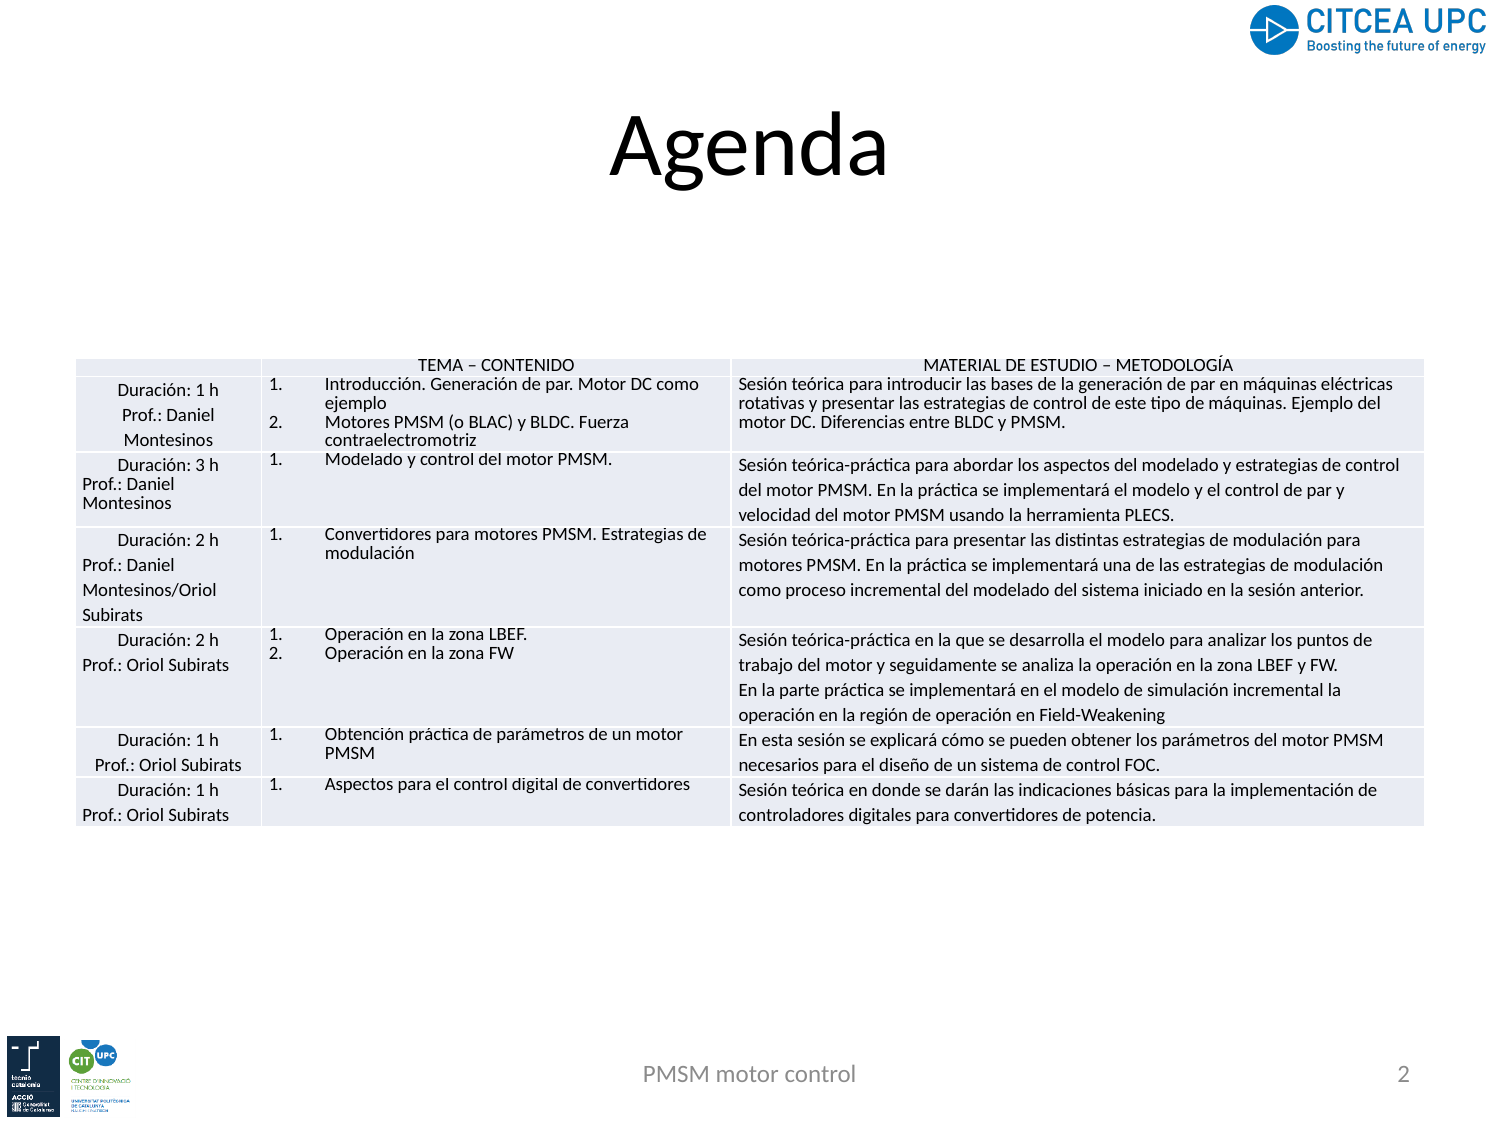

# Agenda
|  | TEMA – CONTENIDO | MATERIAL DE ESTUDIO – METODOLOGÍA |
| --- | --- | --- |
| Duración: 1 h Prof.: Daniel Montesinos | Introducción. Generación de par. Motor DC como ejemplo Motores PMSM (o BLAC) y BLDC. Fuerza contraelectromotriz | Sesión teórica para introducir las bases de la generación de par en máquinas eléctricas rotativas y presentar las estrategias de control de este tipo de máquinas. Ejemplo del motor DC. Diferencias entre BLDC y PMSM. |
| Duración: 3 h Prof.: Daniel Montesinos | Modelado y control del motor PMSM. | Sesión teórica-práctica para abordar los aspectos del modelado y estrategias de control del motor PMSM. En la práctica se implementará el modelo y el control de par y velocidad del motor PMSM usando la herramienta PLECS. |
| Duración: 2 h Prof.: Daniel Montesinos/Oriol Subirats | Convertidores para motores PMSM. Estrategias de modulación | Sesión teórica-práctica para presentar las distintas estrategias de modulación para motores PMSM. En la práctica se implementará una de las estrategias de modulación como proceso incremental del modelado del sistema iniciado en la sesión anterior. |
| Duración: 2 h Prof.: Oriol Subirats | Operación en la zona LBEF. Operación en la zona FW | Sesión teórica-práctica en la que se desarrolla el modelo para analizar los puntos de trabajo del motor y seguidamente se analiza la operación en la zona LBEF y FW. En la parte práctica se implementará en el modelo de simulación incremental la operación en la región de operación en Field-Weakening |
| Duración: 1 h Prof.: Oriol Subirats | Obtención práctica de parámetros de un motor PMSM | En esta sesión se explicará cómo se pueden obtener los parámetros del motor PMSM necesarios para el diseño de un sistema de control FOC. |
| Duración: 1 h Prof.: Oriol Subirats | Aspectos para el control digital de convertidores | Sesión teórica en donde se darán las indicaciones básicas para la implementación de controladores digitales para convertidores de potencia. |
PMSM motor control
2